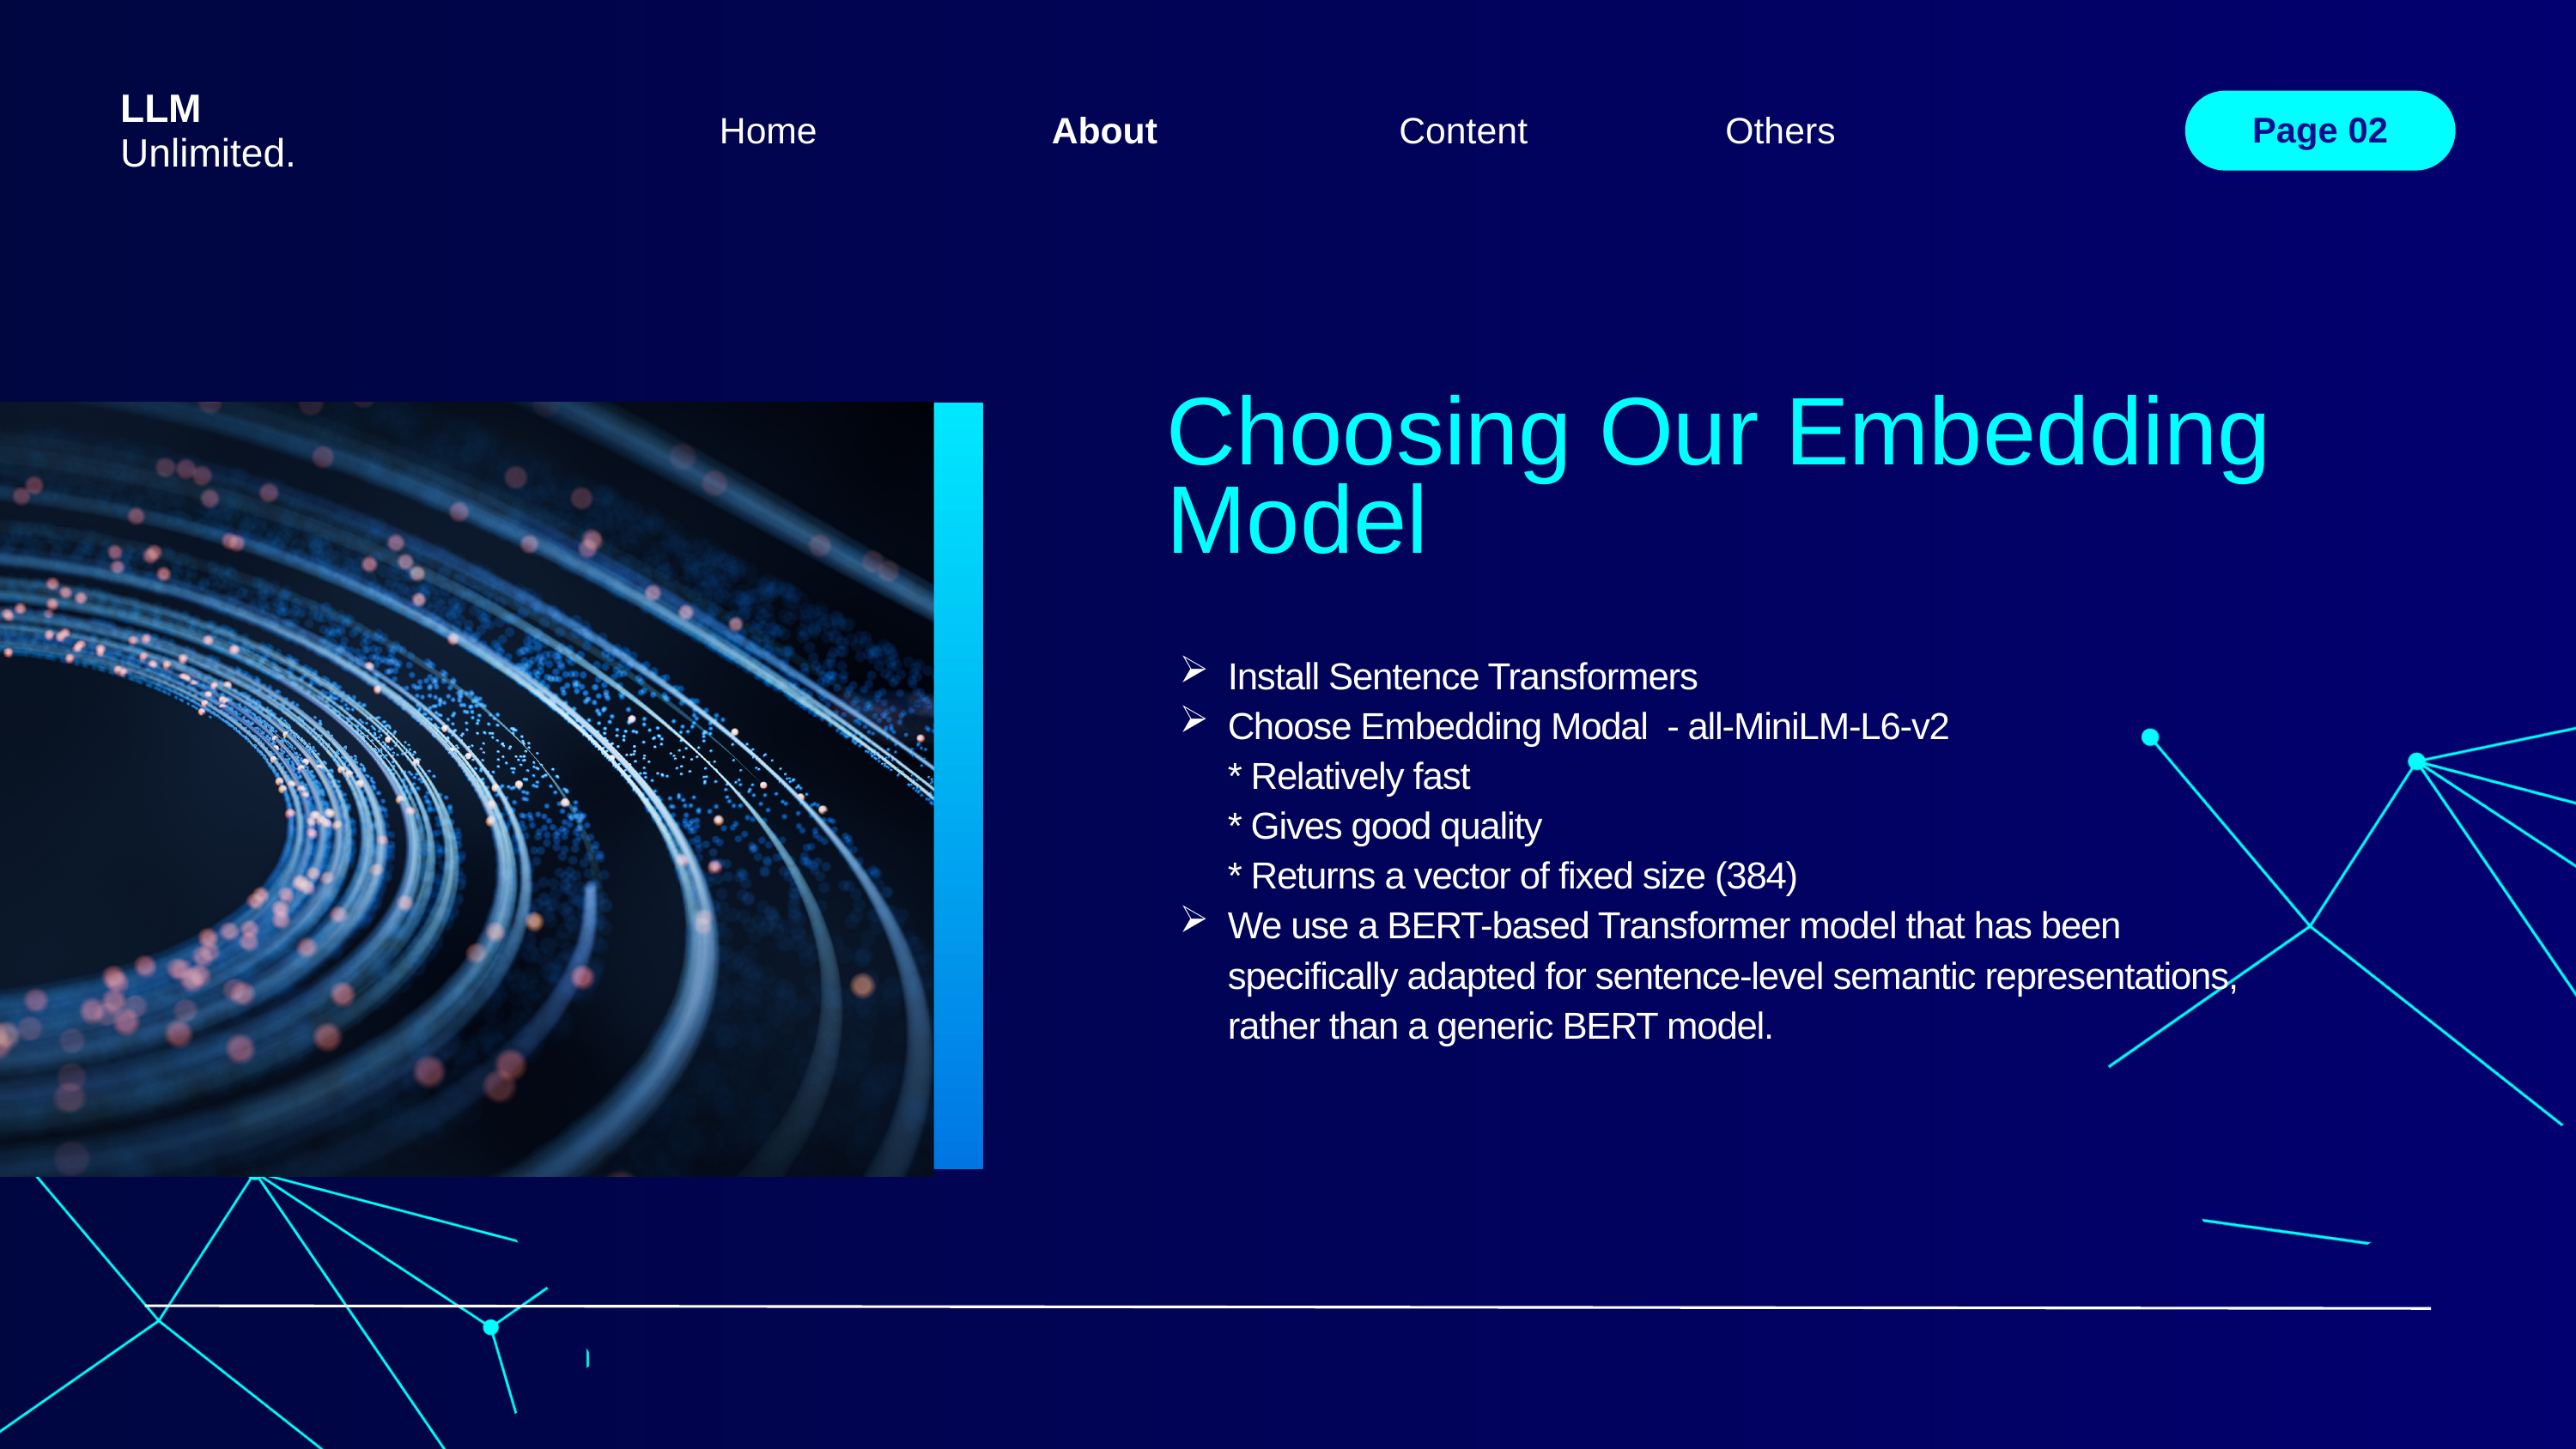

LLM

Home
Others
About
Content
Page 02
Unlimited.
Choosing Our Embedding Model

Install Sentence Transformers
Choose Embedding Modal  - all-MiniLM-L6-v2
* Relatively fast
* Gives good quality
* Returns a vector of fixed size (384)
We use a BERT-based Transformer model that has been specifically adapted for sentence-level semantic representations, rather than a generic BERT model.